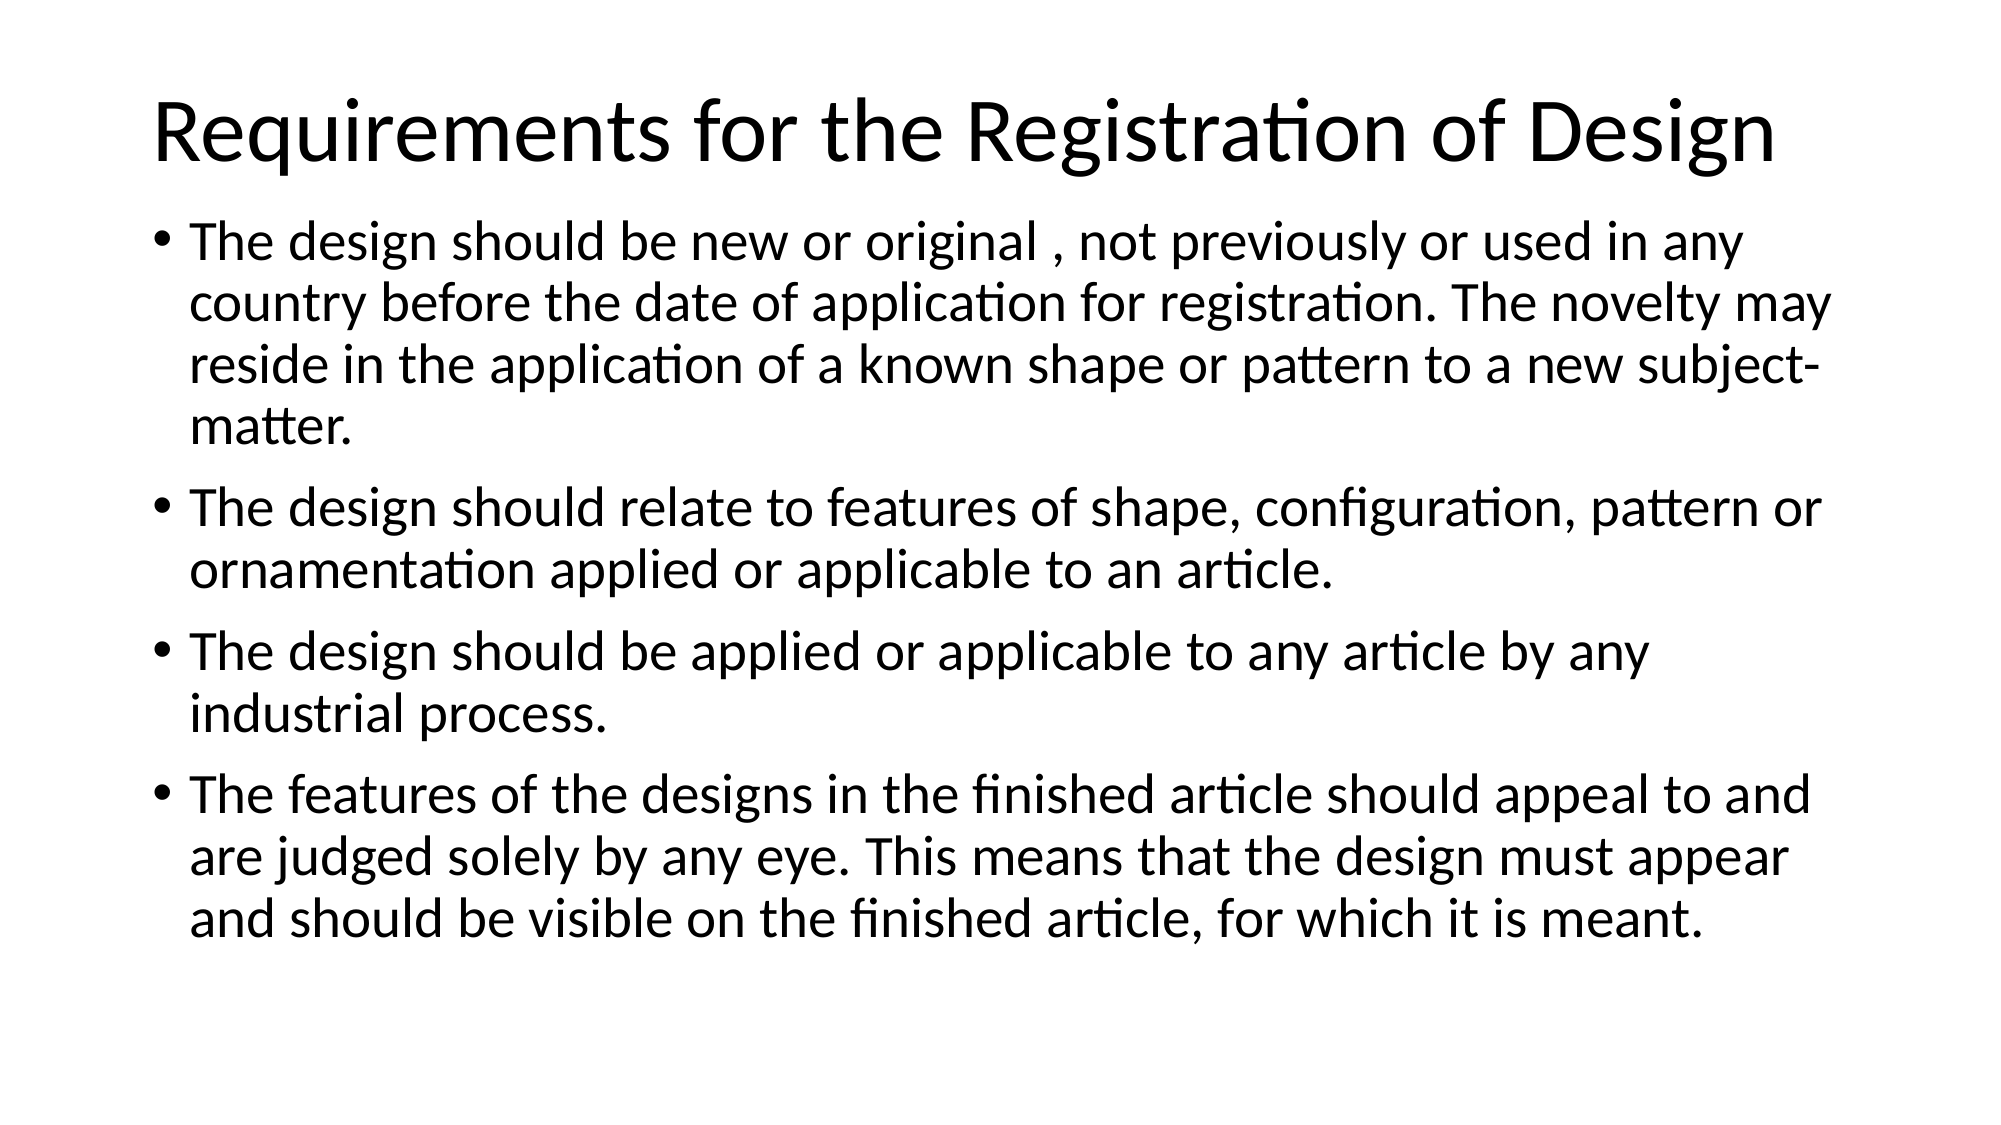

# Requirements for the Registration of Design
The design should be new or original , not previously or used in any country before the date of application for registration. The novelty may reside in the application of a known shape or pattern to a new subject-matter.
The design should relate to features of shape, configuration, pattern or ornamentation applied or applicable to an article.
The design should be applied or applicable to any article by any industrial process.
The features of the designs in the finished article should appeal to and are judged solely by any eye. This means that the design must appear and should be visible on the finished article, for which it is meant.